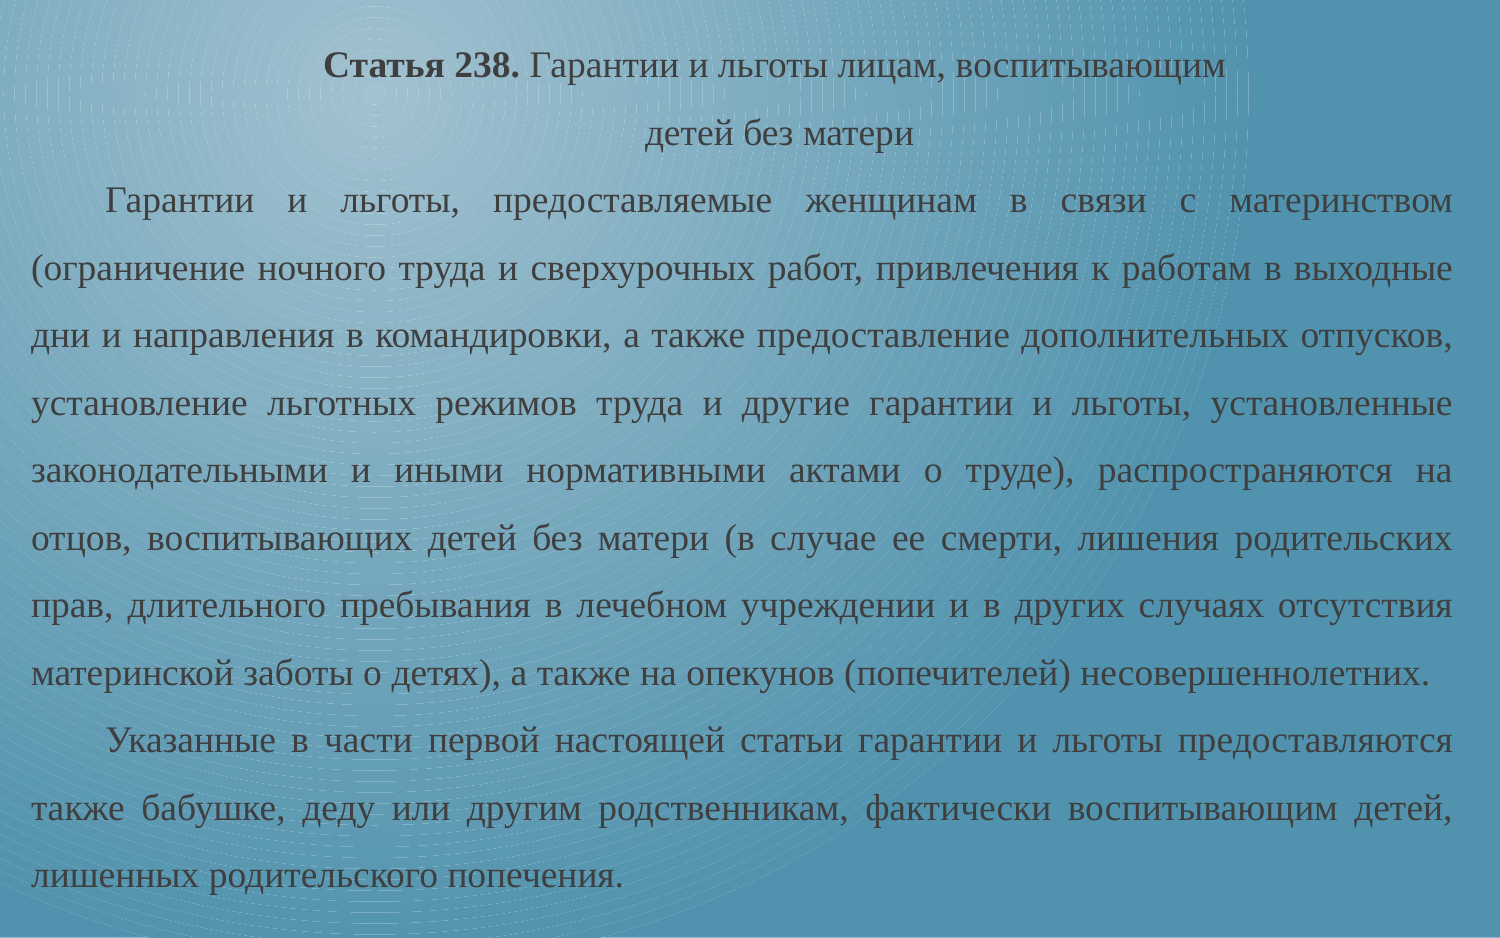

Статья 238. Гарантии и льготы лицам, воспитывающим
детей без матери
Гарантии и льготы, предоставляемые женщинам в связи с материнством (ограничение ночного труда и сверхурочных работ, привлечения к работам в выходные дни и направления в командировки, а также предоставление дополнительных отпусков, установление льготных режимов труда и другие гарантии и льготы, установленные законодательными и иными нормативными актами о труде), распространяются на отцов, воспитывающих детей без матери (в случае ее смерти, лишения родительских прав, длительного пребывания в лечебном учреждении и в других случаях отсутствия материнской заботы о детях), а также на опекунов (попечителей) несовершеннолетних.
Указанные в части первой настоящей статьи гарантии и льготы предоставляются также бабушке, деду или другим родственникам, фактически воспитывающим детей, лишенных родительского попечения.